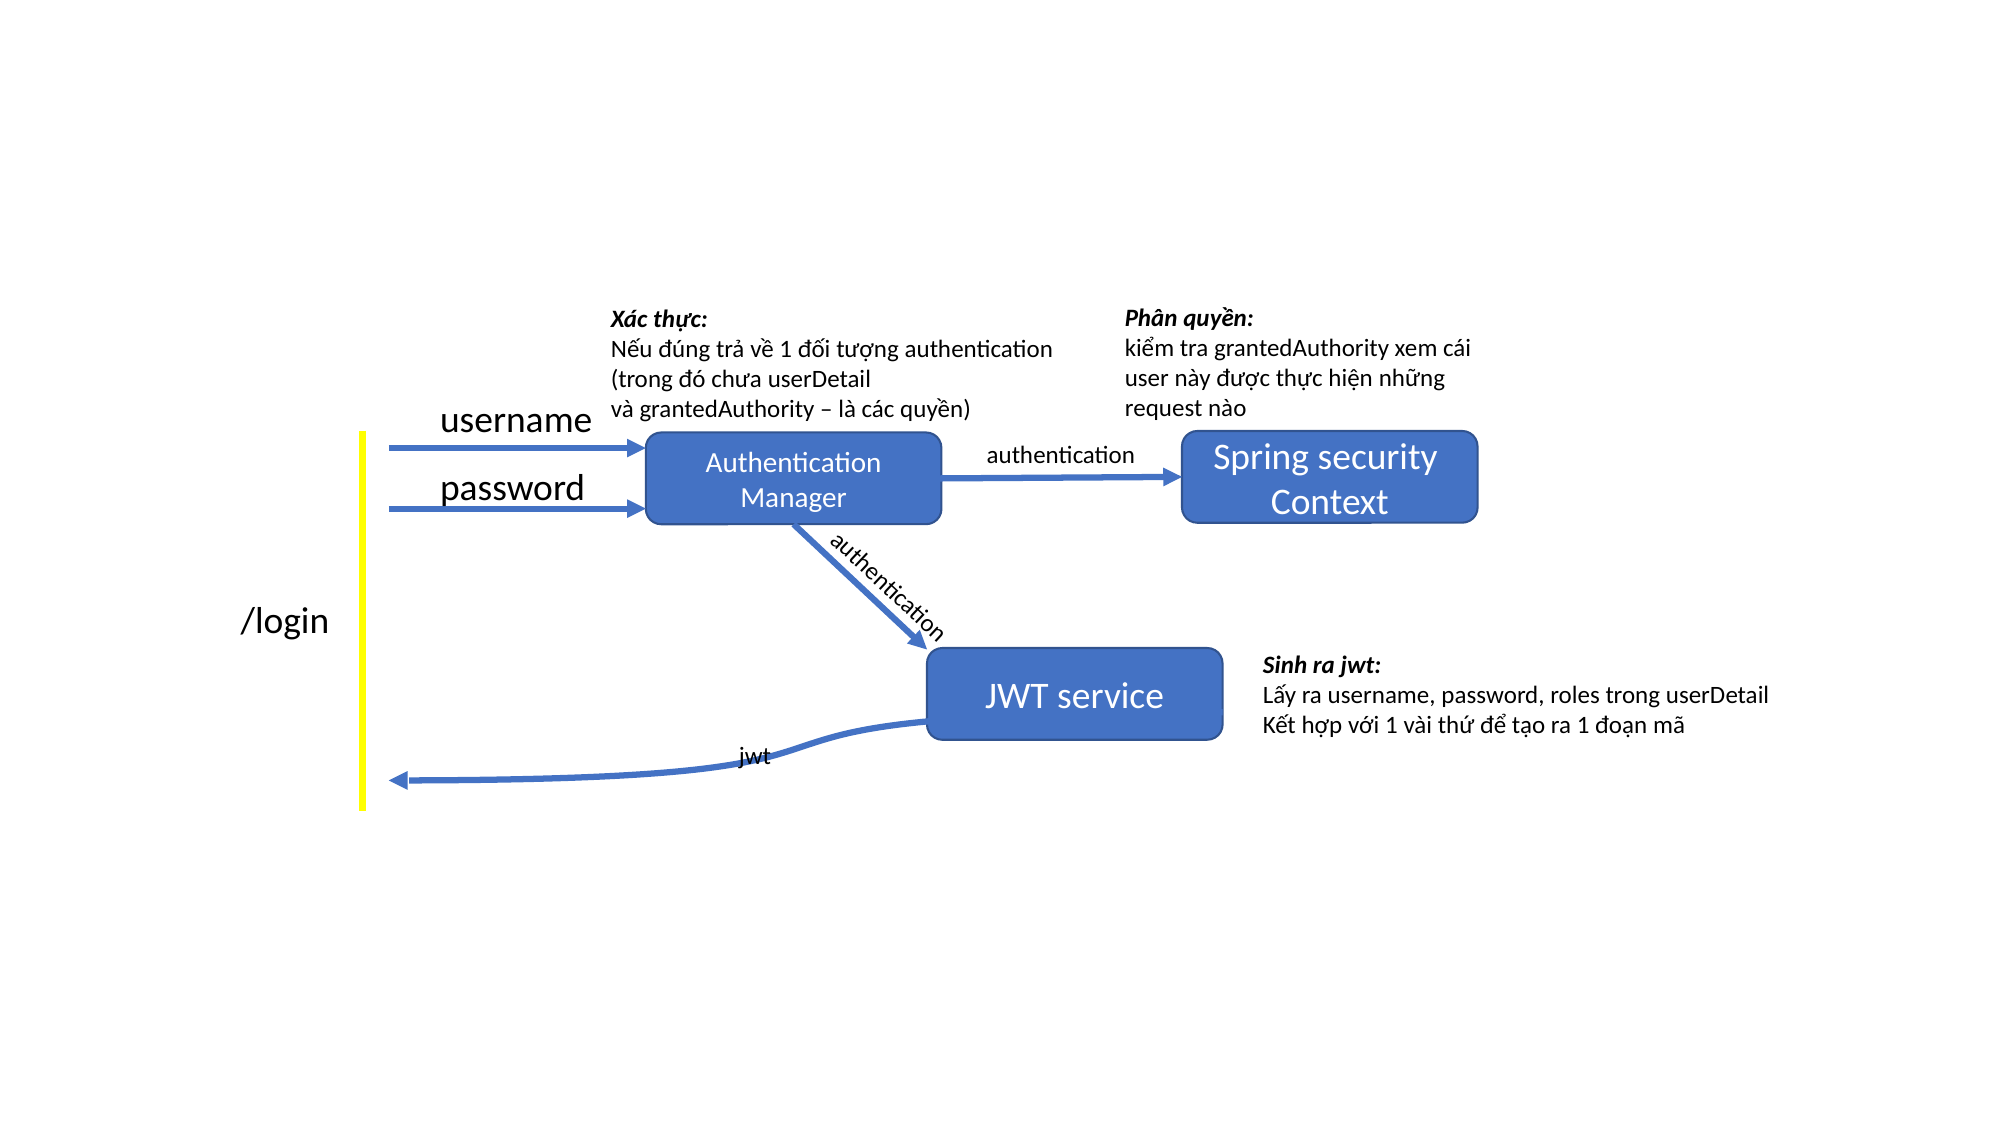

Phân quyền:
kiểm tra grantedAuthority xem cái user này được thực hiện những request nào
Xác thực:
Nếu đúng trả về 1 đối tượng authentication
(trong đó chưa userDetail
và grantedAuthority – là các quyền)
username
authentication
Spring security
Context
Authentication
Manager
password
authentication
/login
Sinh ra jwt:
Lấy ra username, password, roles trong userDetail
Kết hợp với 1 vài thứ để tạo ra 1 đoạn mã
JWT service
jwt